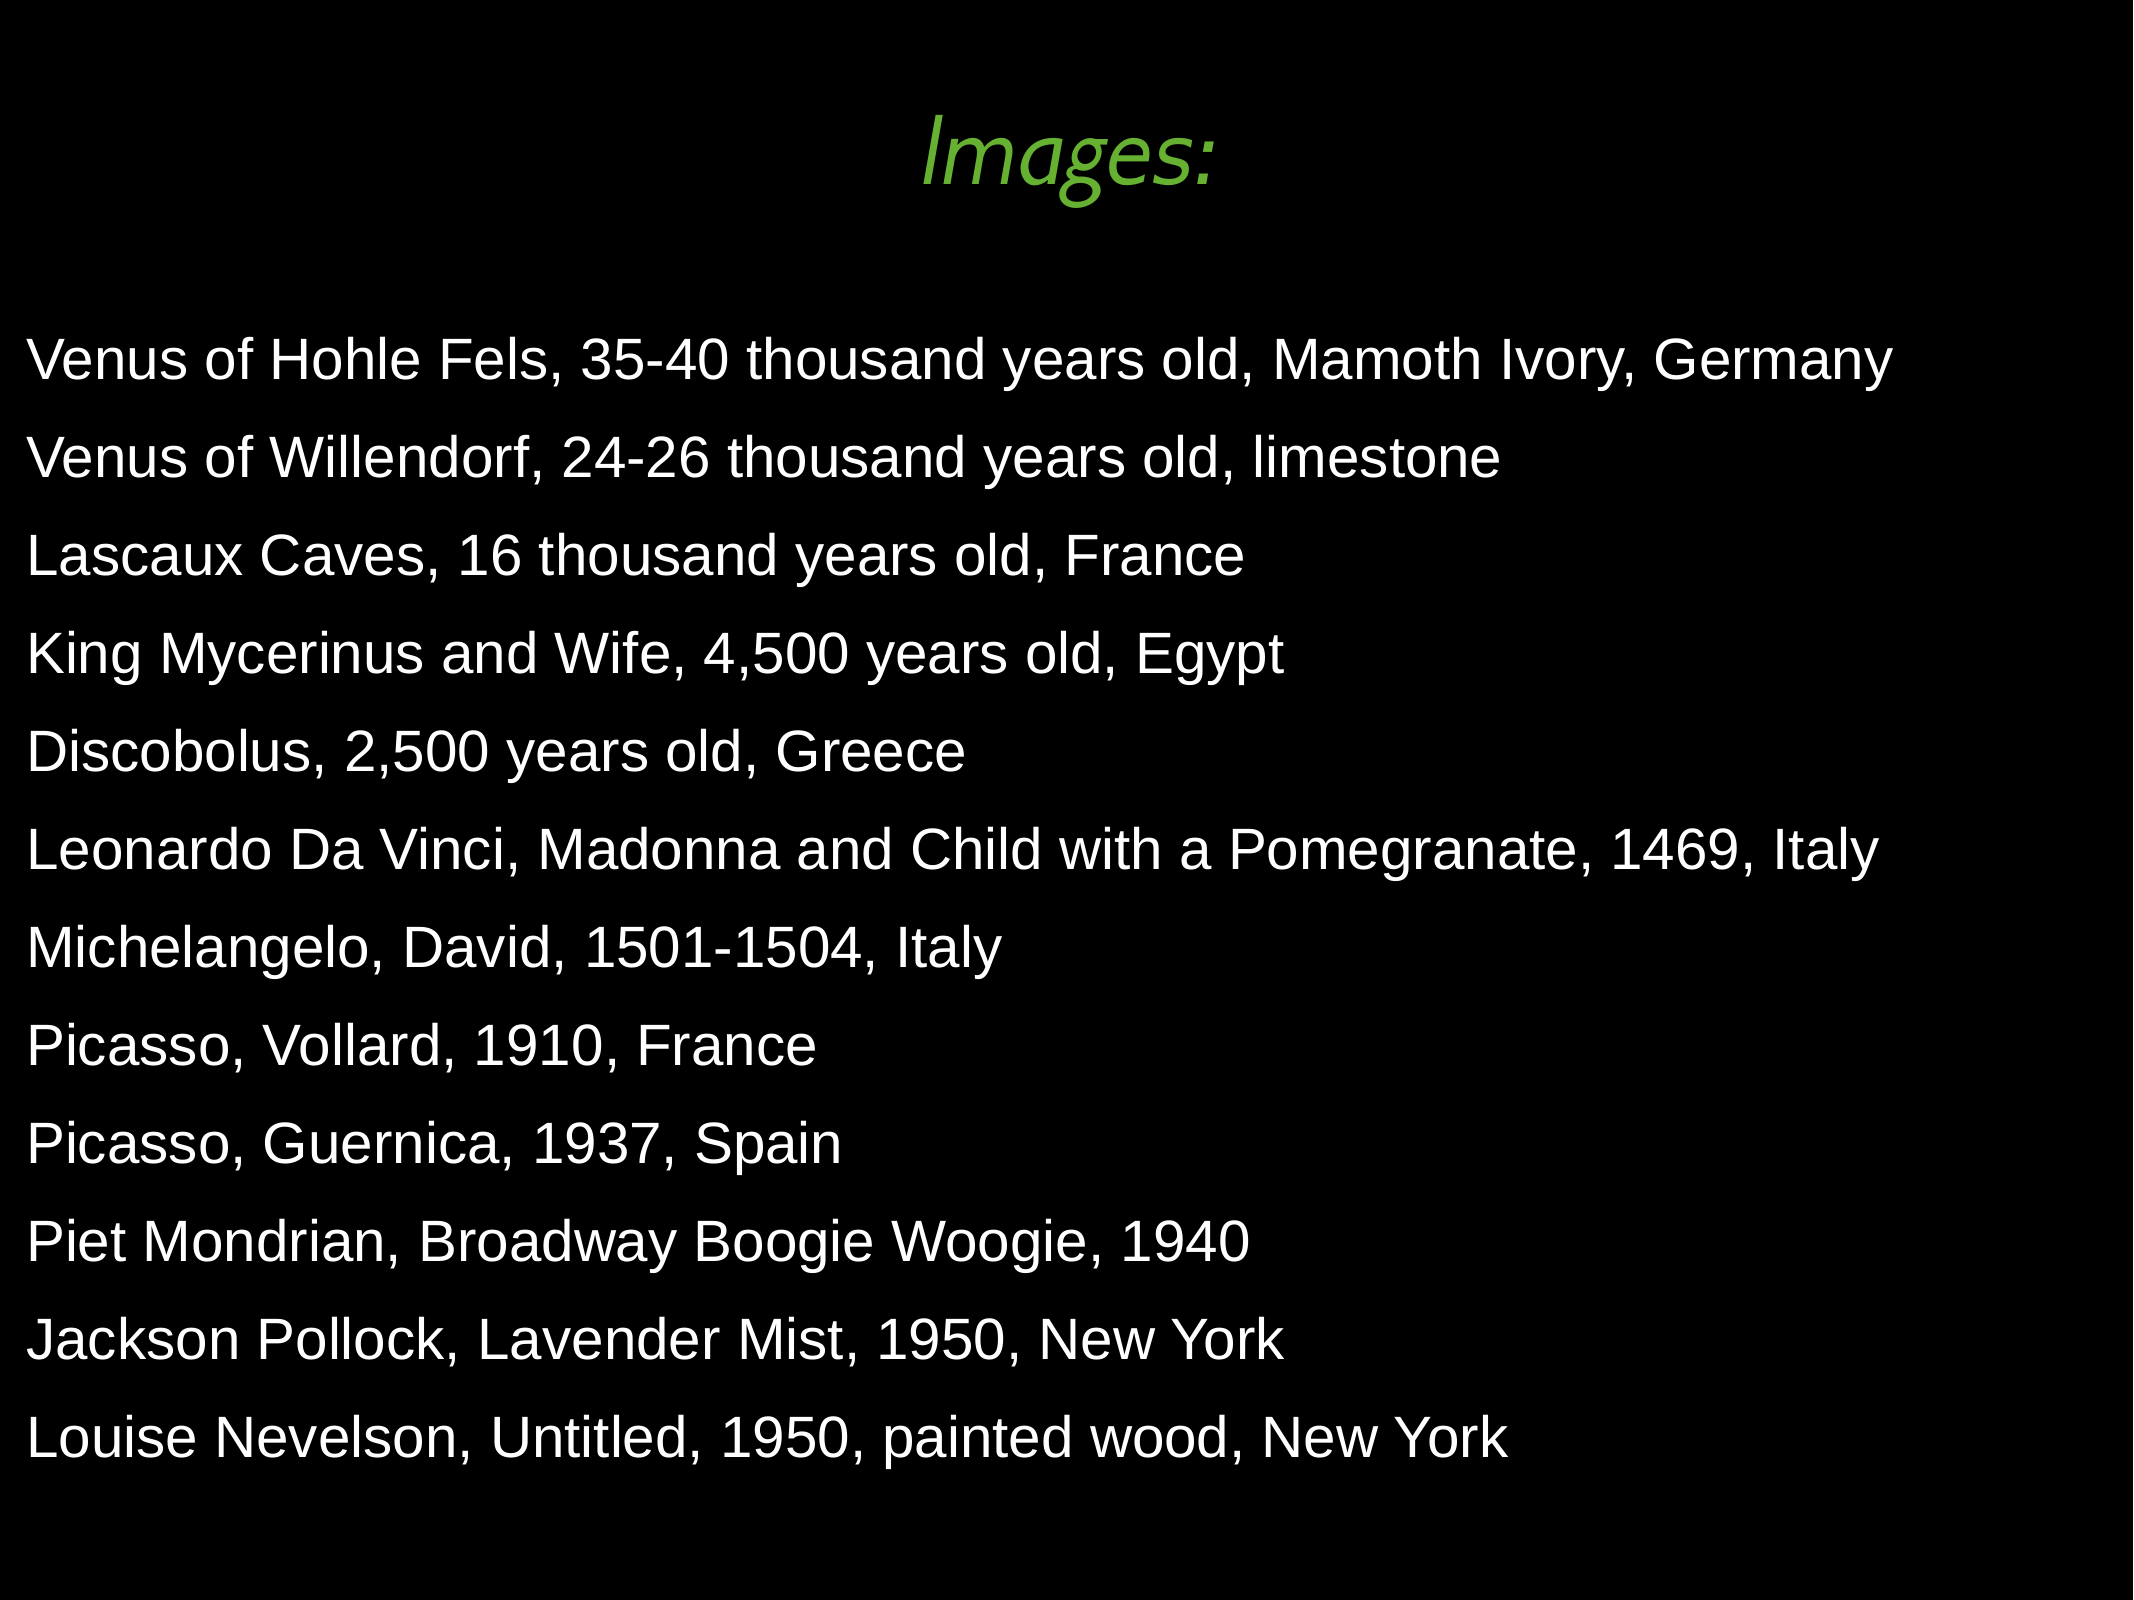

Images:
Venus of Hohle Fels, 35-40 thousand years old, Mamoth Ivory, Germany
Venus of Willendorf, 24-26 thousand years old, limestone
Lascaux Caves, 16 thousand years old, France
King Mycerinus and Wife, 4,500 years old, Egypt
Discobolus, 2,500 years old, Greece
Leonardo Da Vinci, Madonna and Child with a Pomegranate, 1469, Italy
Michelangelo, David, 1501-1504, Italy
Picasso, Vollard, 1910, France
Picasso, Guernica, 1937, Spain
Piet Mondrian, Broadway Boogie Woogie, 1940
Jackson Pollock, Lavender Mist, 1950, New York
Louise Nevelson, Untitled, 1950, painted wood, New York